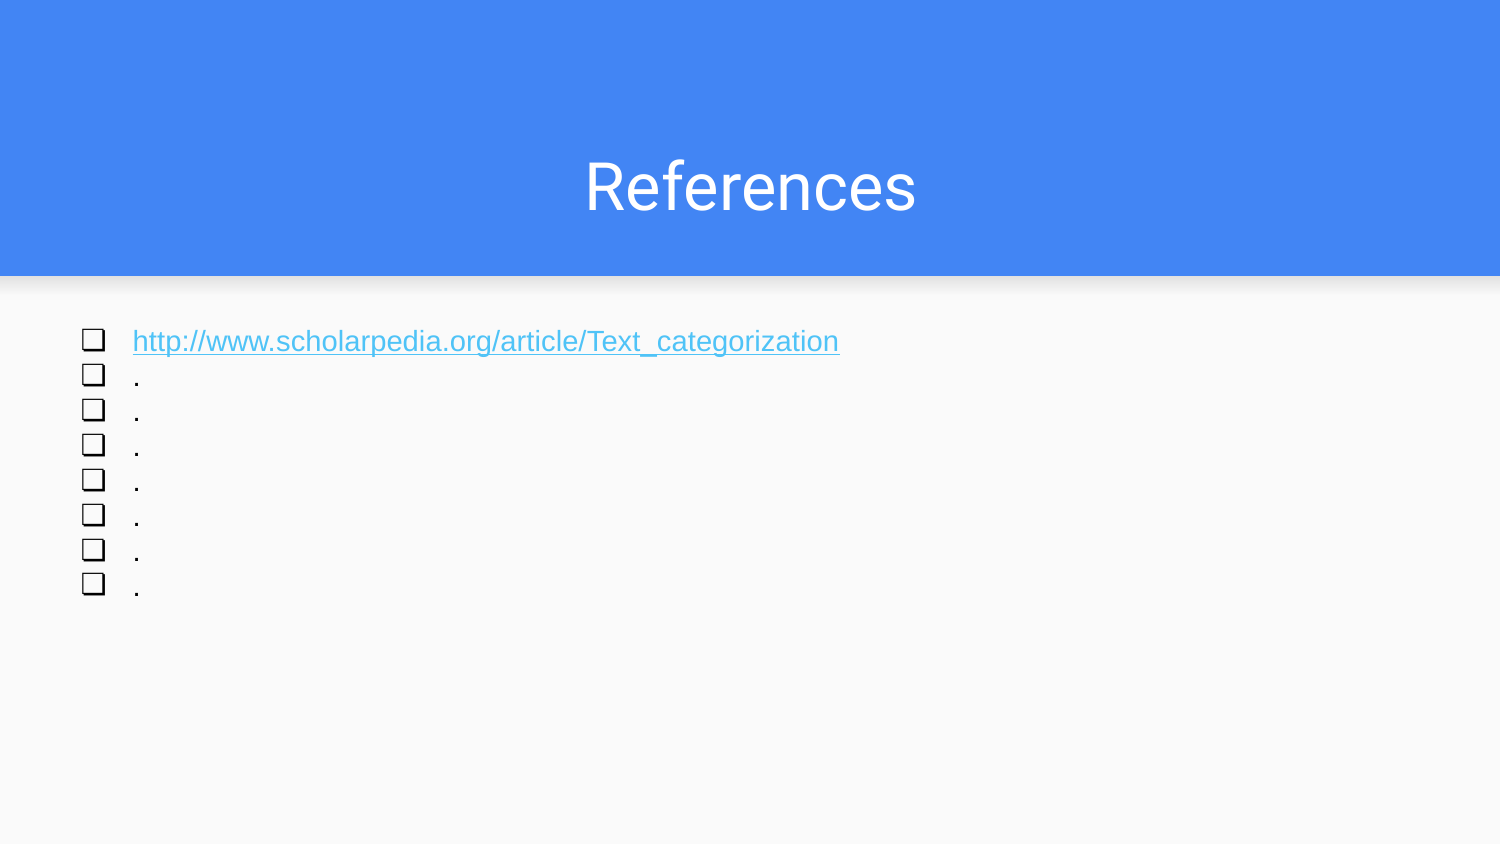

# References
http://www.scholarpedia.org/article/Text_categorization
.
.
.
.
.
.
.